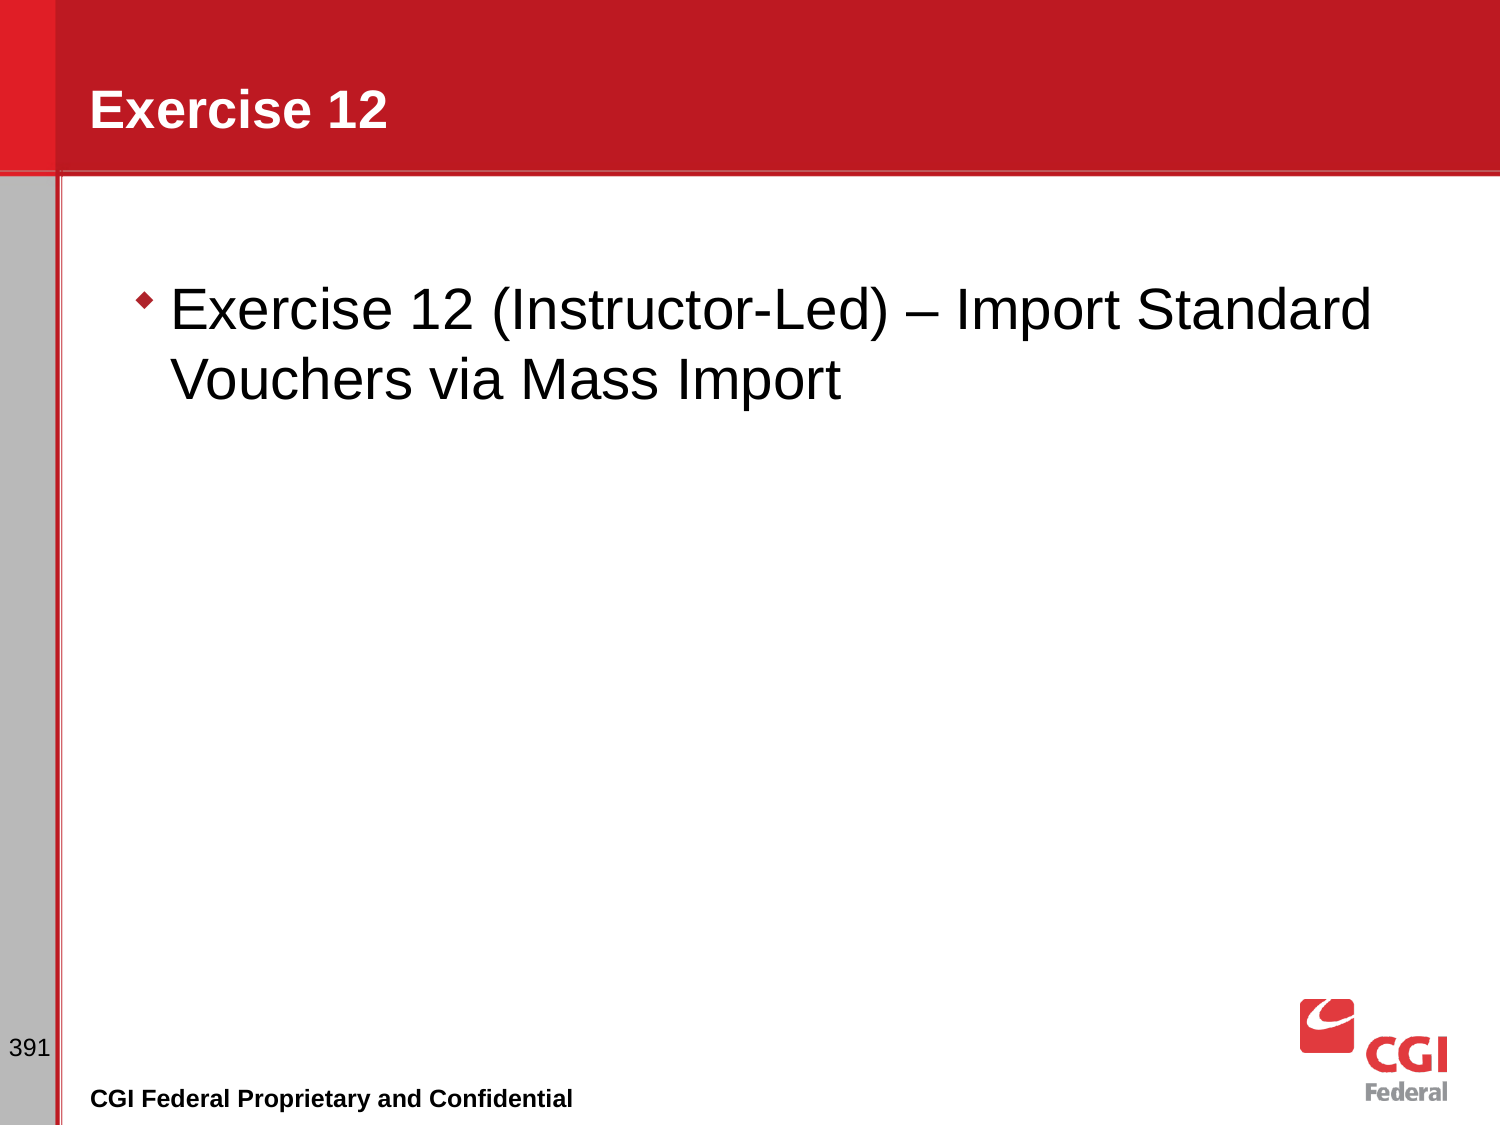

# Exercise 12
Exercise 12 (Instructor-Led) – Import Standard Vouchers via Mass Import

391
CGI Federal Proprietary and Confidential